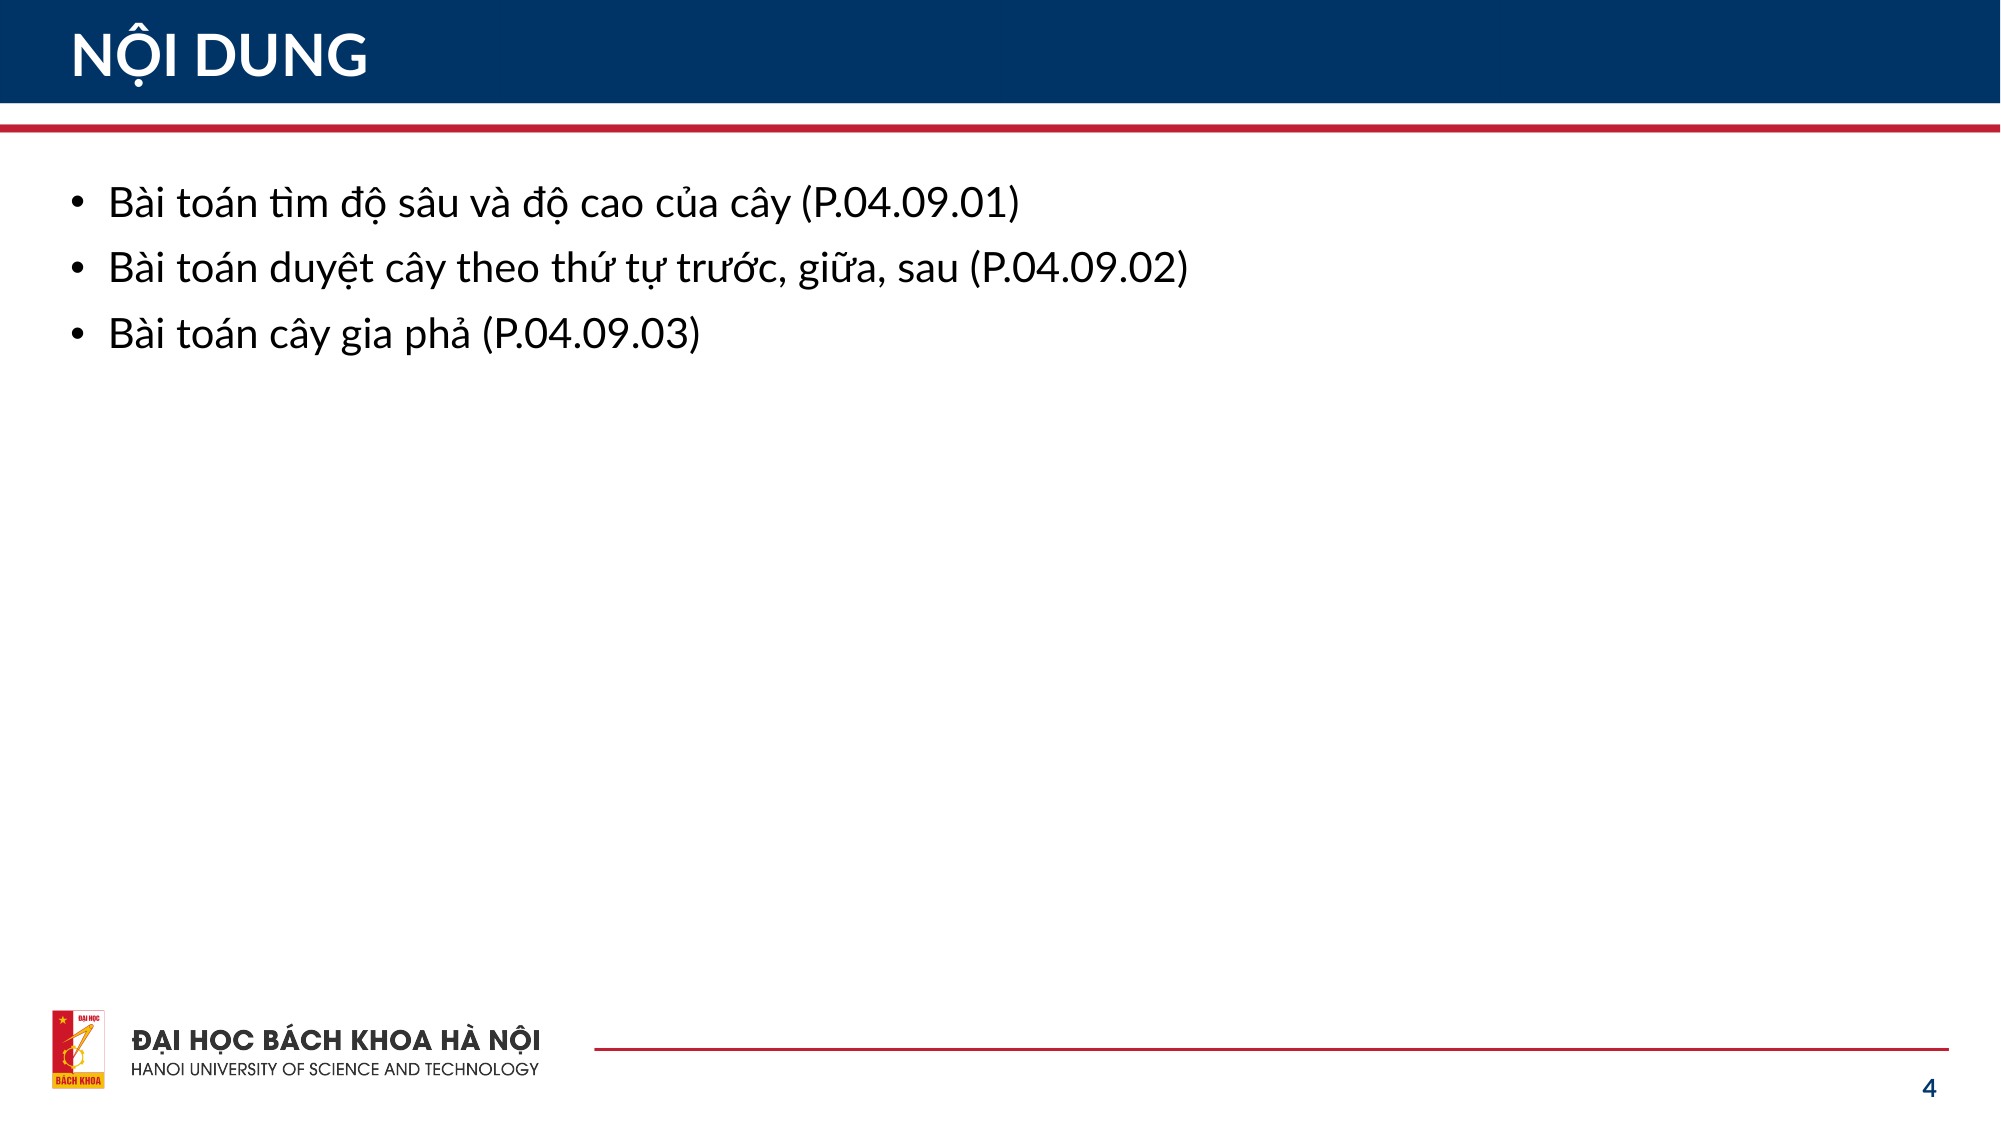

# NỘI DUNG
Bài toán tìm độ sâu và độ cao của cây (P.04.09.01)
Bài toán duyệt cây theo thứ tự trước, giữa, sau (P.04.09.02)
Bài toán cây gia phả (P.04.09.03)

4